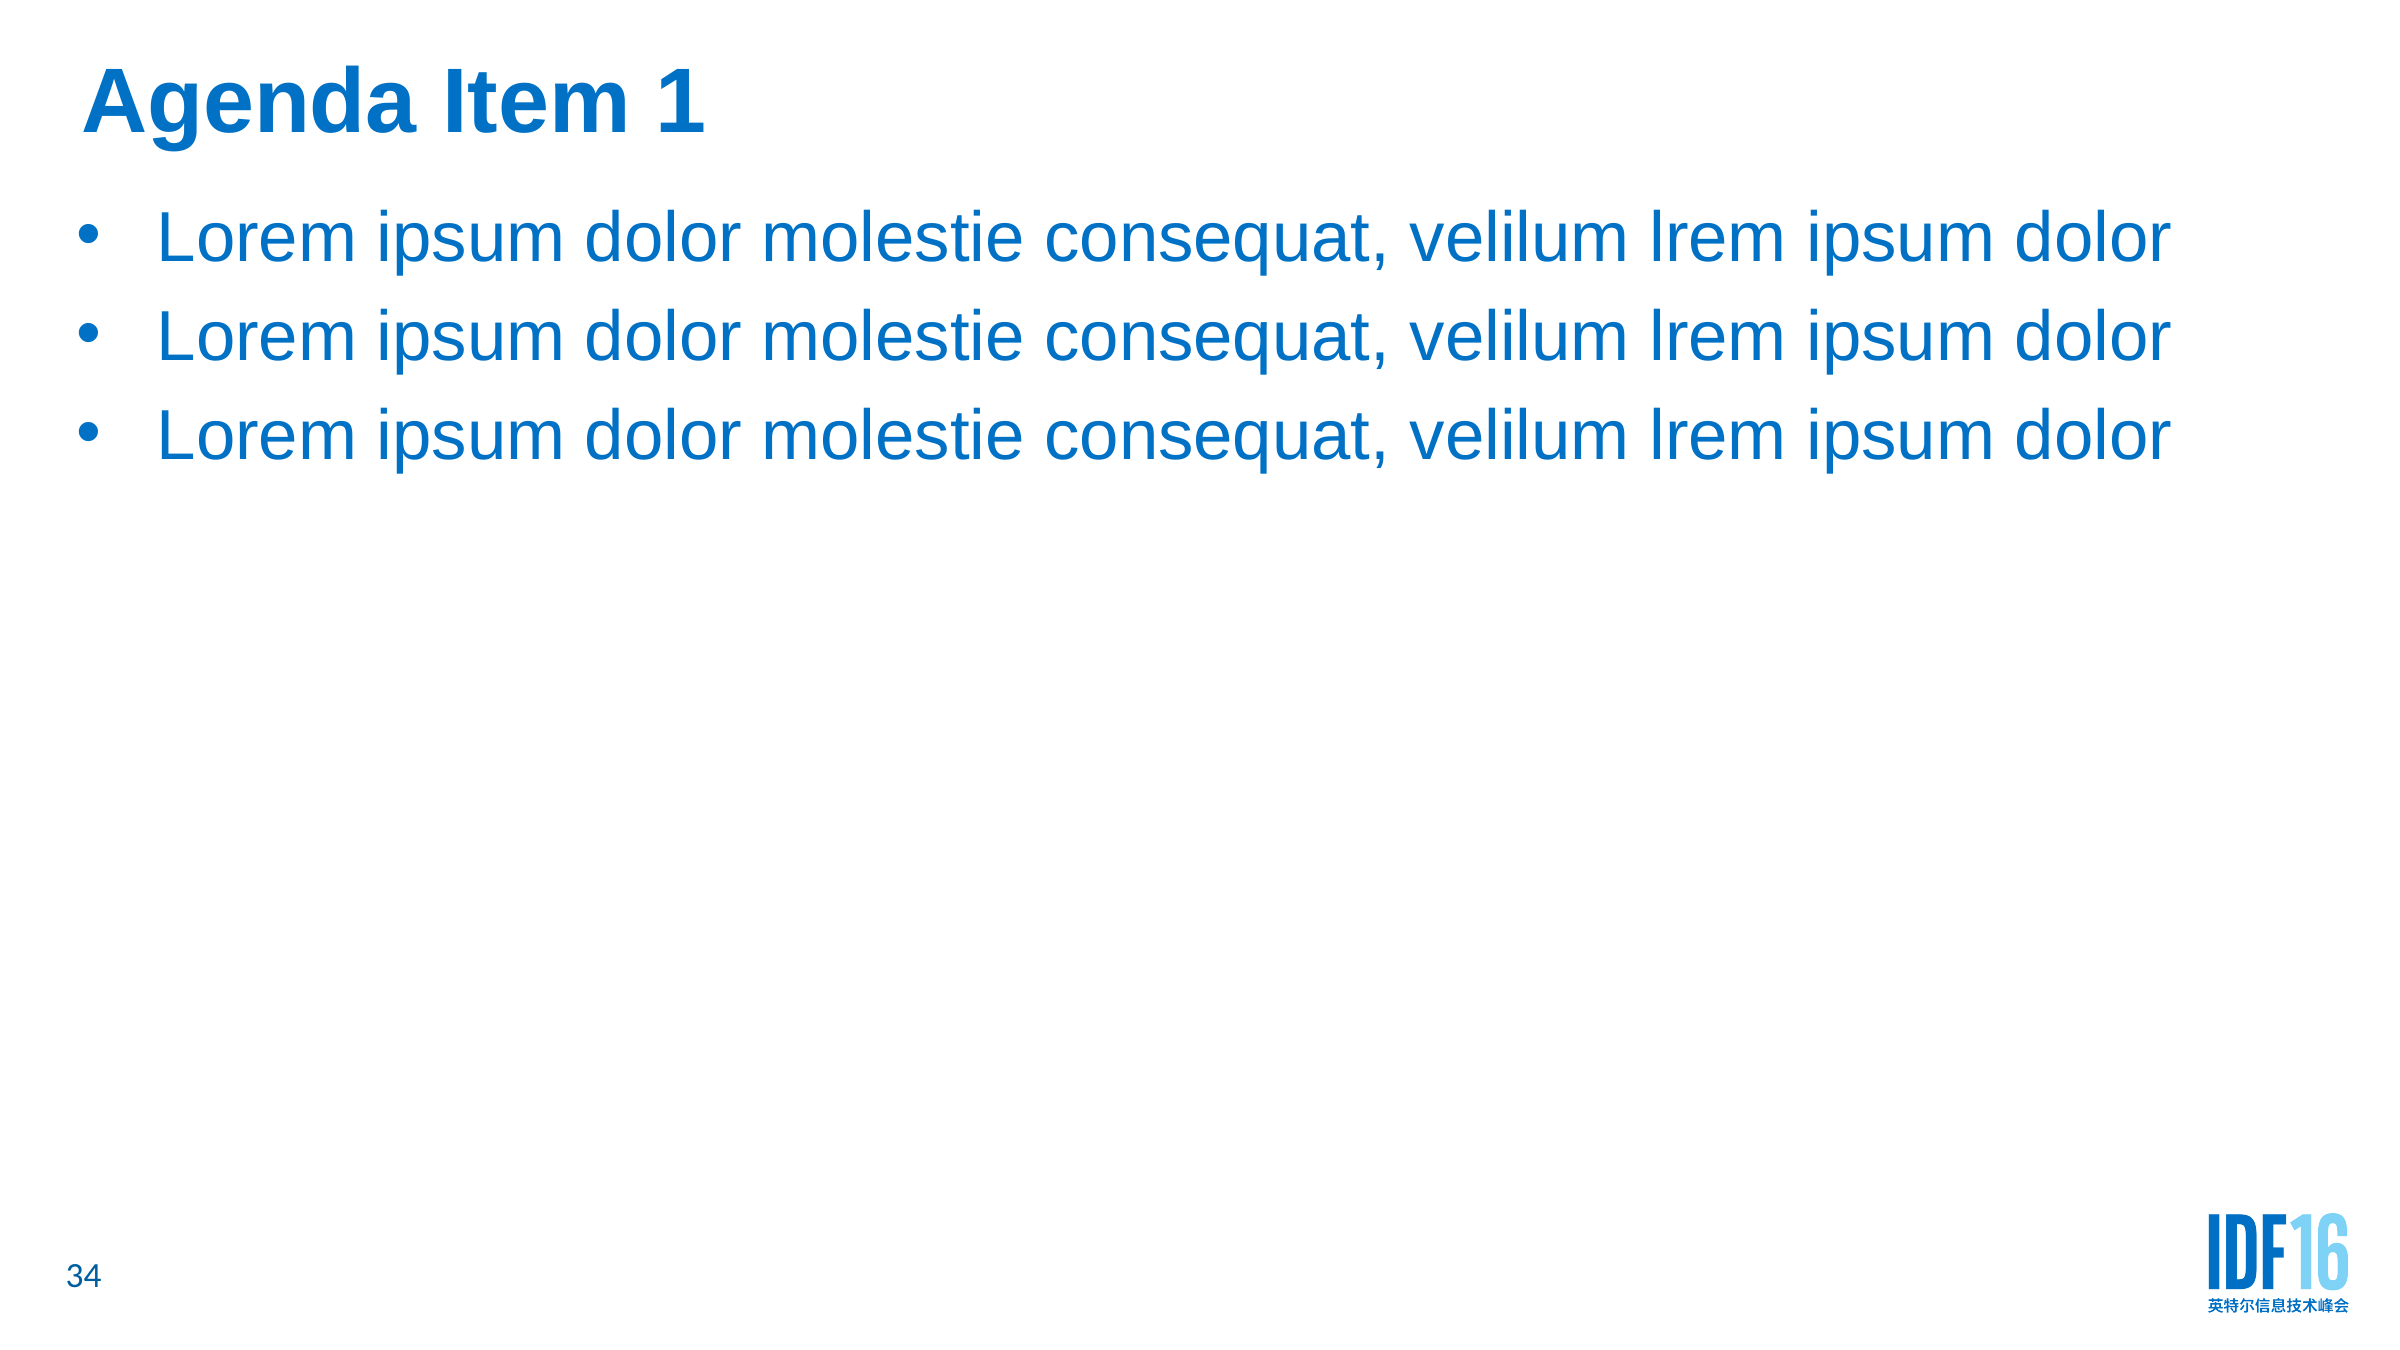

# Agenda Item 1
Lorem ipsum dolor molestie consequat, velilum lrem ipsum dolor
Lorem ipsum dolor molestie consequat, velilum lrem ipsum dolor
Lorem ipsum dolor molestie consequat, velilum lrem ipsum dolor

34